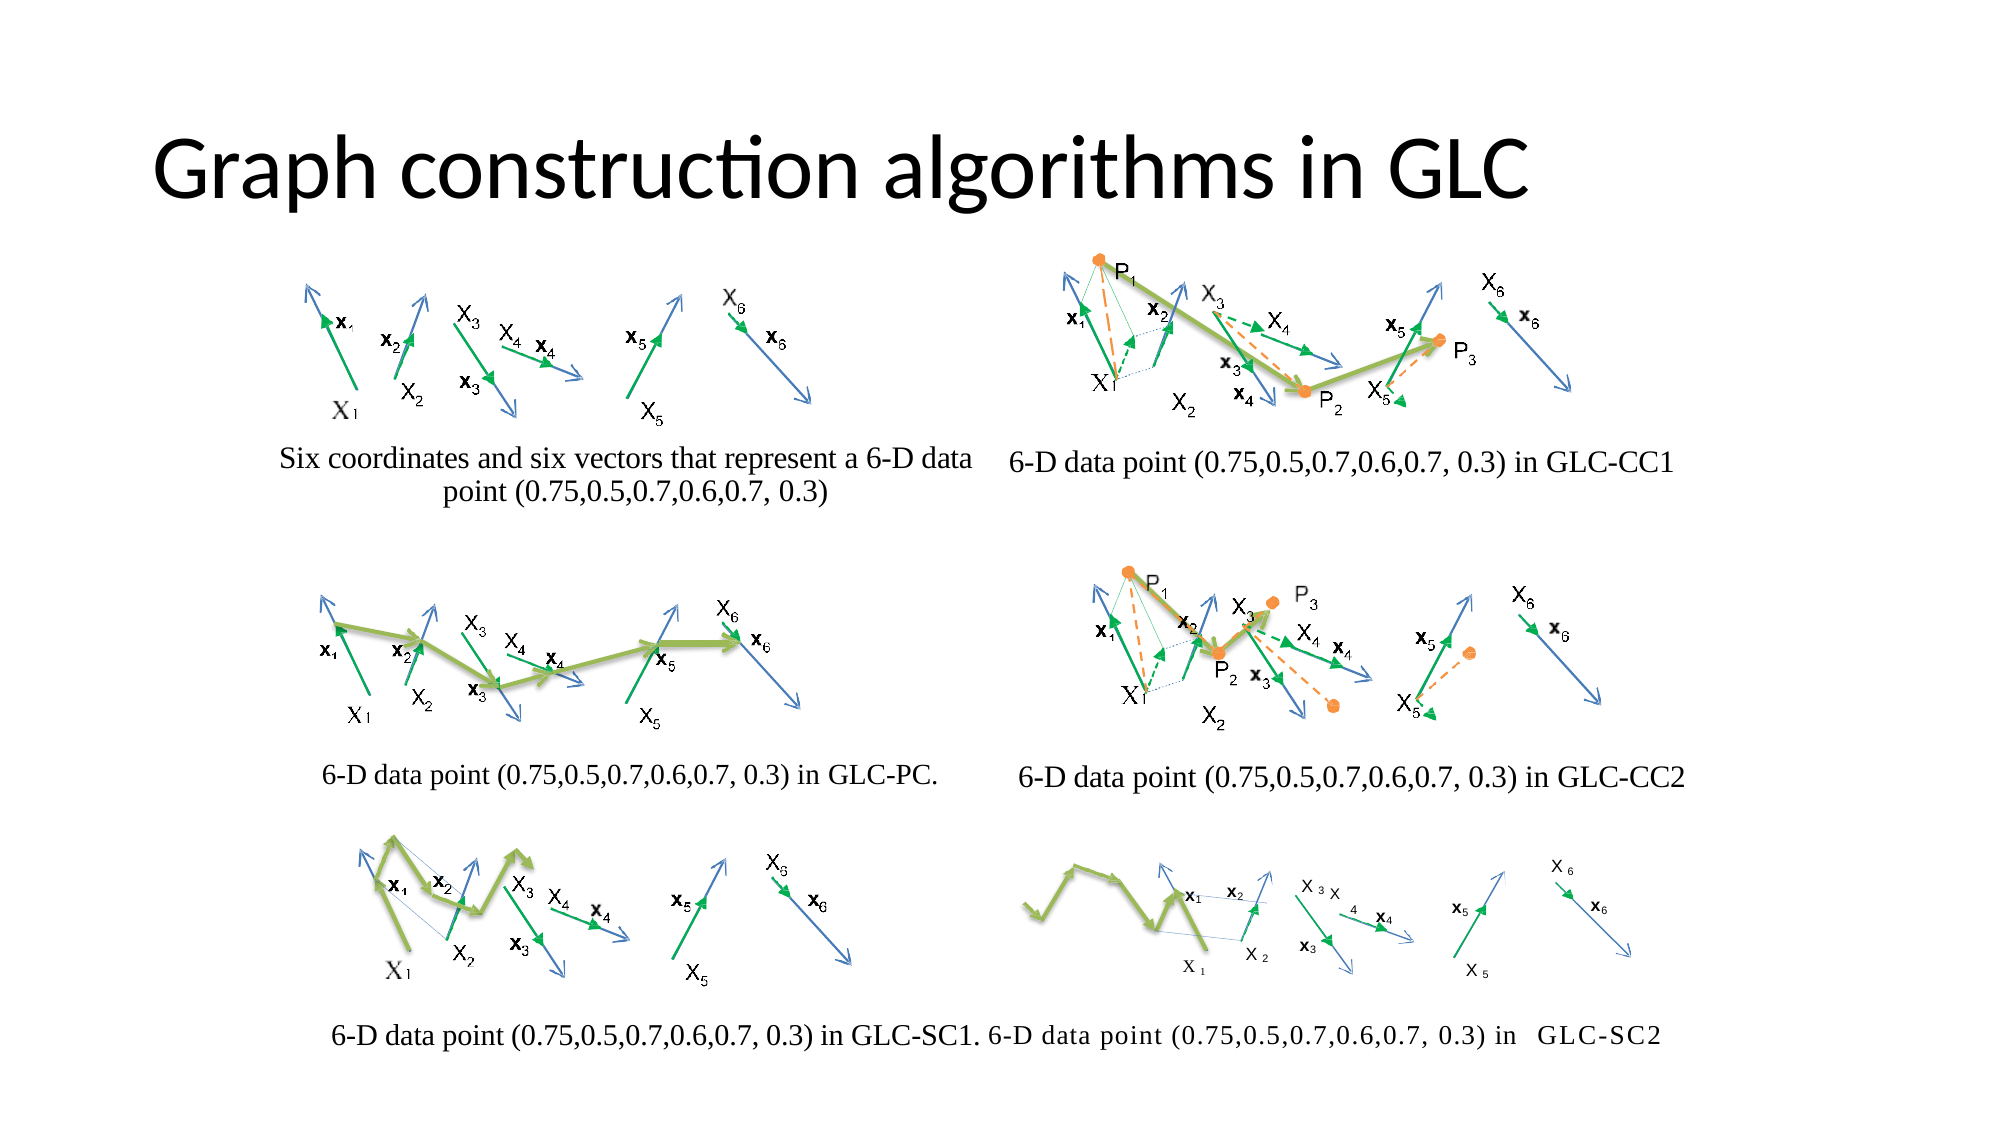

# Graph construction algorithms in GLC

Six coordinates and six vectors that represent a 6-D data  point (0.75,0.5,0.7,0.6,0.7, 0.3)
6-D data point (0.75,0.5,0.7,0.6,0.7, 0.3) in GLC-CC1

6-D data point (0.75,0.5,0.7,0.6,0.7, 0.3) in GLC-PC.
6-D data point (0.75,0.5,0.7,0.6,0.7, 0.3) in GLC-CC2

X 6

x2

X 3 X
4

x3
x1

x6
x5

x4

X 2

X 1

X 5

6-D data point (0.75,0.5,0.7,0.6,0.7, 0.3) in GLC-SC1. 6-D data point (0.75,0.5,0.7,0.6,0.7, 0.3) in GLC-SC2